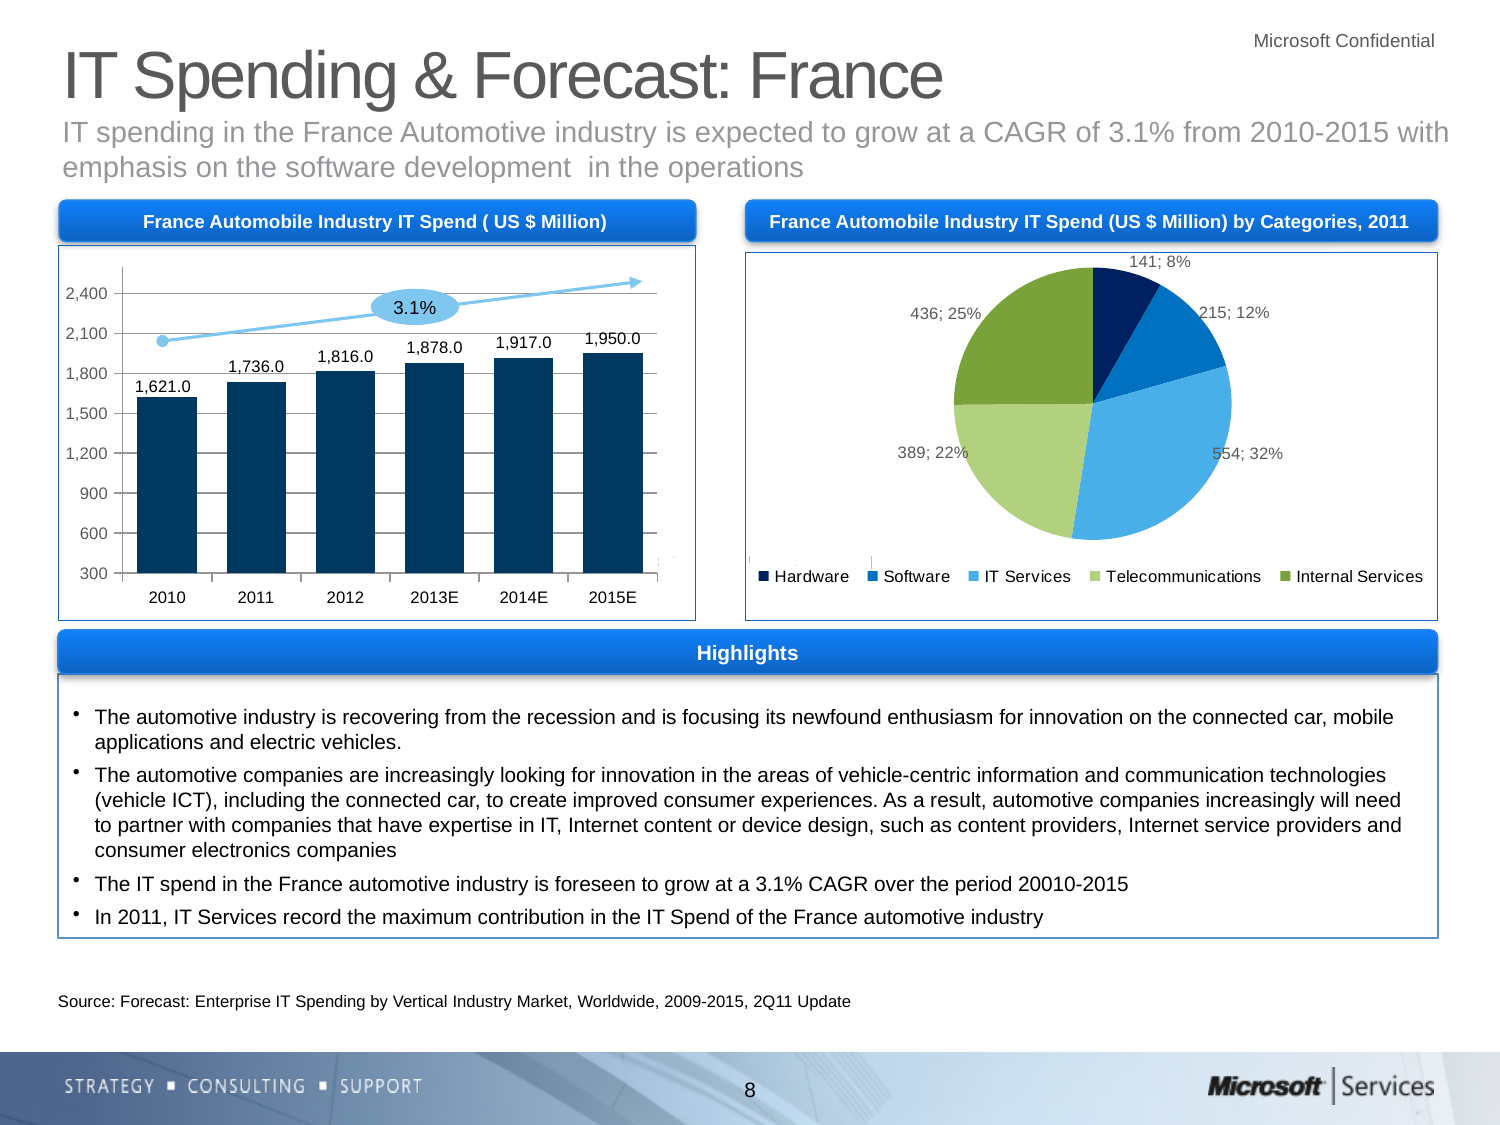

# IT Spending & Forecast: France
IT spending in the France Automotive industry is expected to grow at a CAGR of 3.1% from 2010-2015 with emphasis on the software development  in the operations
France Automobile Industry IT Spend ( US $ Million)
France Automobile Industry IT Spend (US $ Million) by Categories, 2011

### Chart

| Category | France |
|---|---|
| 2010 | 1621.0 |
| 2011 | 1736.0 |
| 2012 | 1816.0 |
| 2013E | 1878.0 |
| 2014E | 1917.0 |
| 2015E | 1950.0 |

### Chart

| Category | 2011 |
|---|---|
| Hardware | 141.0 |
| Software | 215.0 |
| IT Services | 554.0 |
| Telecommunications | 389.0 |
| Internal Services | 436.0 |
3.1%
Highlights
The automotive industry is recovering from the recession and is focusing its newfound enthusiasm for innovation on the connected car, mobile applications and electric vehicles.
The automotive companies are increasingly looking for innovation in the areas of vehicle-centric information and communication technologies (vehicle ICT), including the connected car, to create improved consumer experiences. As a result, automotive companies increasingly will need to partner with companies that have expertise in IT, Internet content or device design, such as content providers, Internet service providers and consumer electronics companies
The IT spend in the France automotive industry is foreseen to grow at a 3.1% CAGR over the period 20010-2015
In 2011, IT Services record the maximum contribution in the IT Spend of the France automotive industry
Source: Forecast: Enterprise IT Spending by Vertical Industry Market, Worldwide, 2009-2015, 2Q11 Update